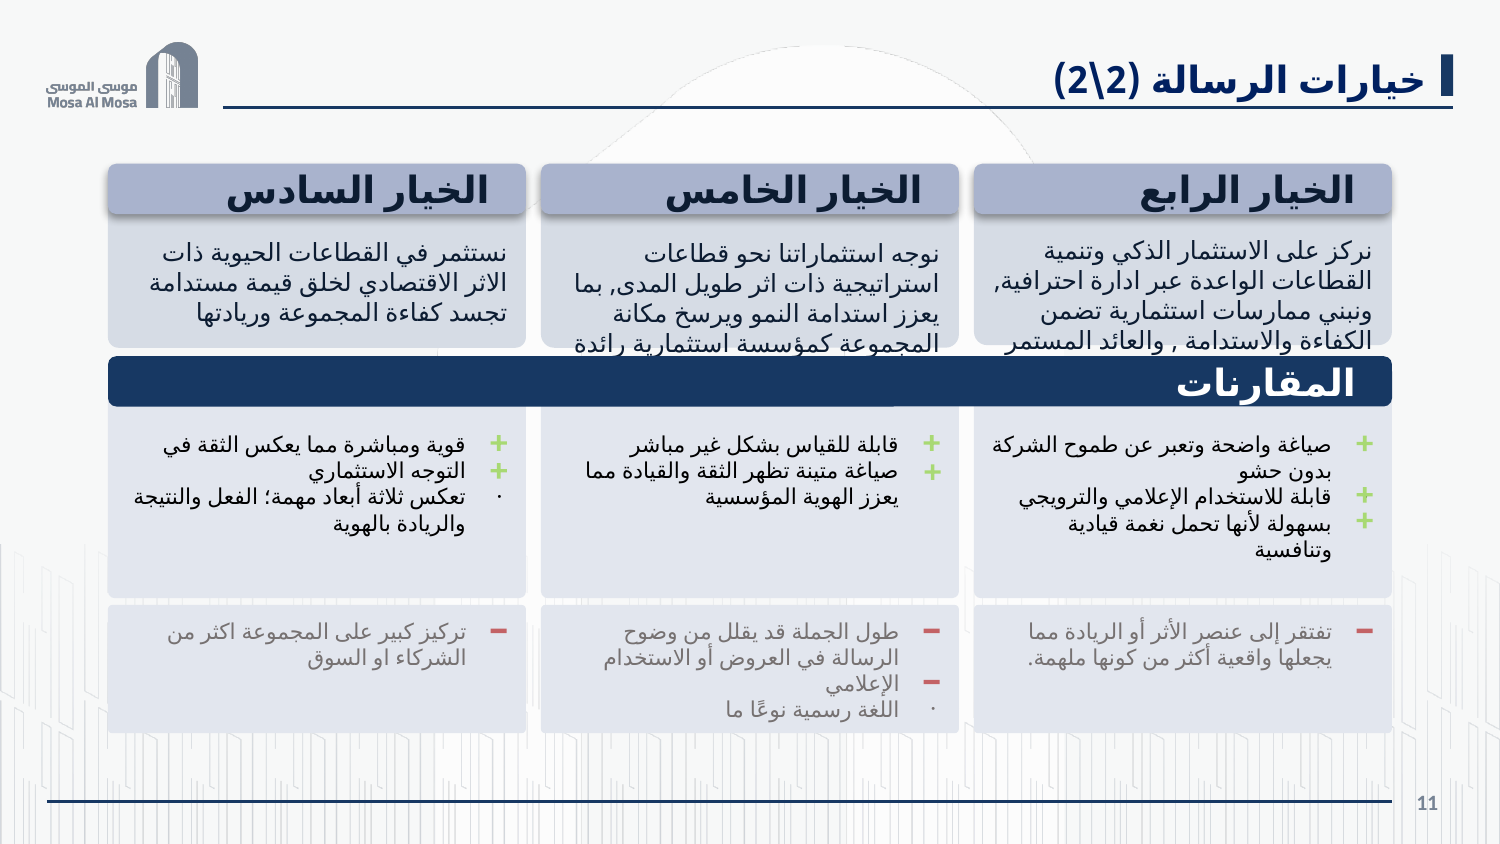

خيارات الرسالة (2\2)
الخيار السادس
الخيار الخامس
الخيار الرابع
نركز على الاستثمار الذكي وتنمية القطاعات الواعدة عبر ادارة احترافية, ونبني ممارسات استثمارية تضمن الكفاءة والاستدامة , والعائد المستمر
نستثمر في القطاعات الحيوية ذات الاثر الاقتصادي لخلق قيمة مستدامة تجسد كفاءة المجموعة وريادتها
نوجه استثماراتنا نحو قطاعات استراتيجية ذات اثر طويل المدى, بما يعزز استدامة النمو ويرسخ مكانة المجموعة كمؤسسة استثمارية رائدة
المقارنات
قوية ومباشرة مما يعكس الثقة في التوجه الاستثماري
تعكس ثلاثة أبعاد مهمة؛ الفعل والنتيجة والريادة بالهوية

قابلة للقياس بشكل غير مباشر
صياغة متينة تظهر الثقة والقيادة مما يعزز الهوية المؤسسية
صياغة واضحة وتعبر عن طموح الشركة بدون حشو
قابلة للاستخدام الإعلامي والترويجي بسهولة لأنها تحمل نغمة قيادية وتنافسية

تركيز كبير على المجموعة اكثر من الشركاء او السوق

طول الجملة قد يقلل من وضوح الرسالة في العروض أو الاستخدام الإعلامي
اللغة رسمية نوعًا ما
تفتقر إلى عنصر الأثر أو الريادة مما يجعلها واقعية أكثر من كونها ملهمة.

11